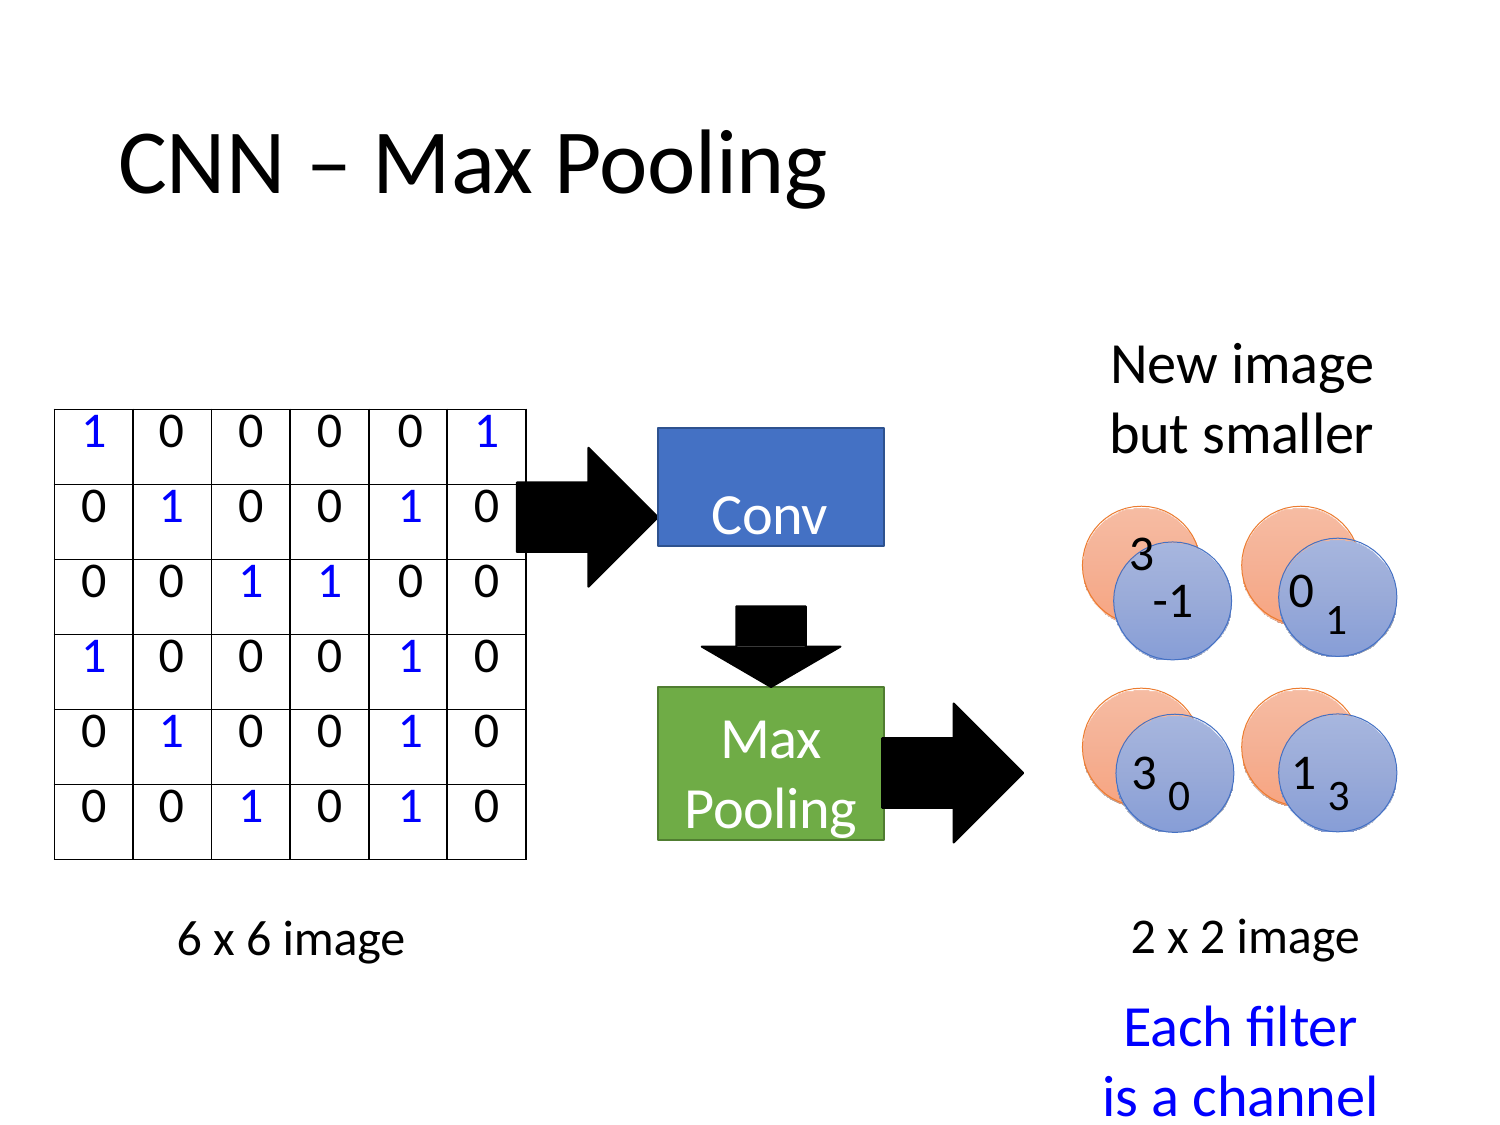

# CNN – Max Pooling
New image
but smaller
| 1 | 0 | 0 | 0 | 0 | 1 |
| --- | --- | --- | --- | --- | --- |
| 0 | 1 | 0 | 0 | 1 | 0 |
| 0 | 0 | 1 | 1 | 0 | 0 |
| 1 | 0 | 0 | 0 | 1 | 0 |
| 0 | 1 | 0 | 0 | 1 | 0 |
| 0 | 0 | 1 | 0 | 1 | 0 |
Conv

3
-1
0 1

Max
Pooling

3 0	1 3

2 x 2 image
Each filter
is a channel

6 x 6 image